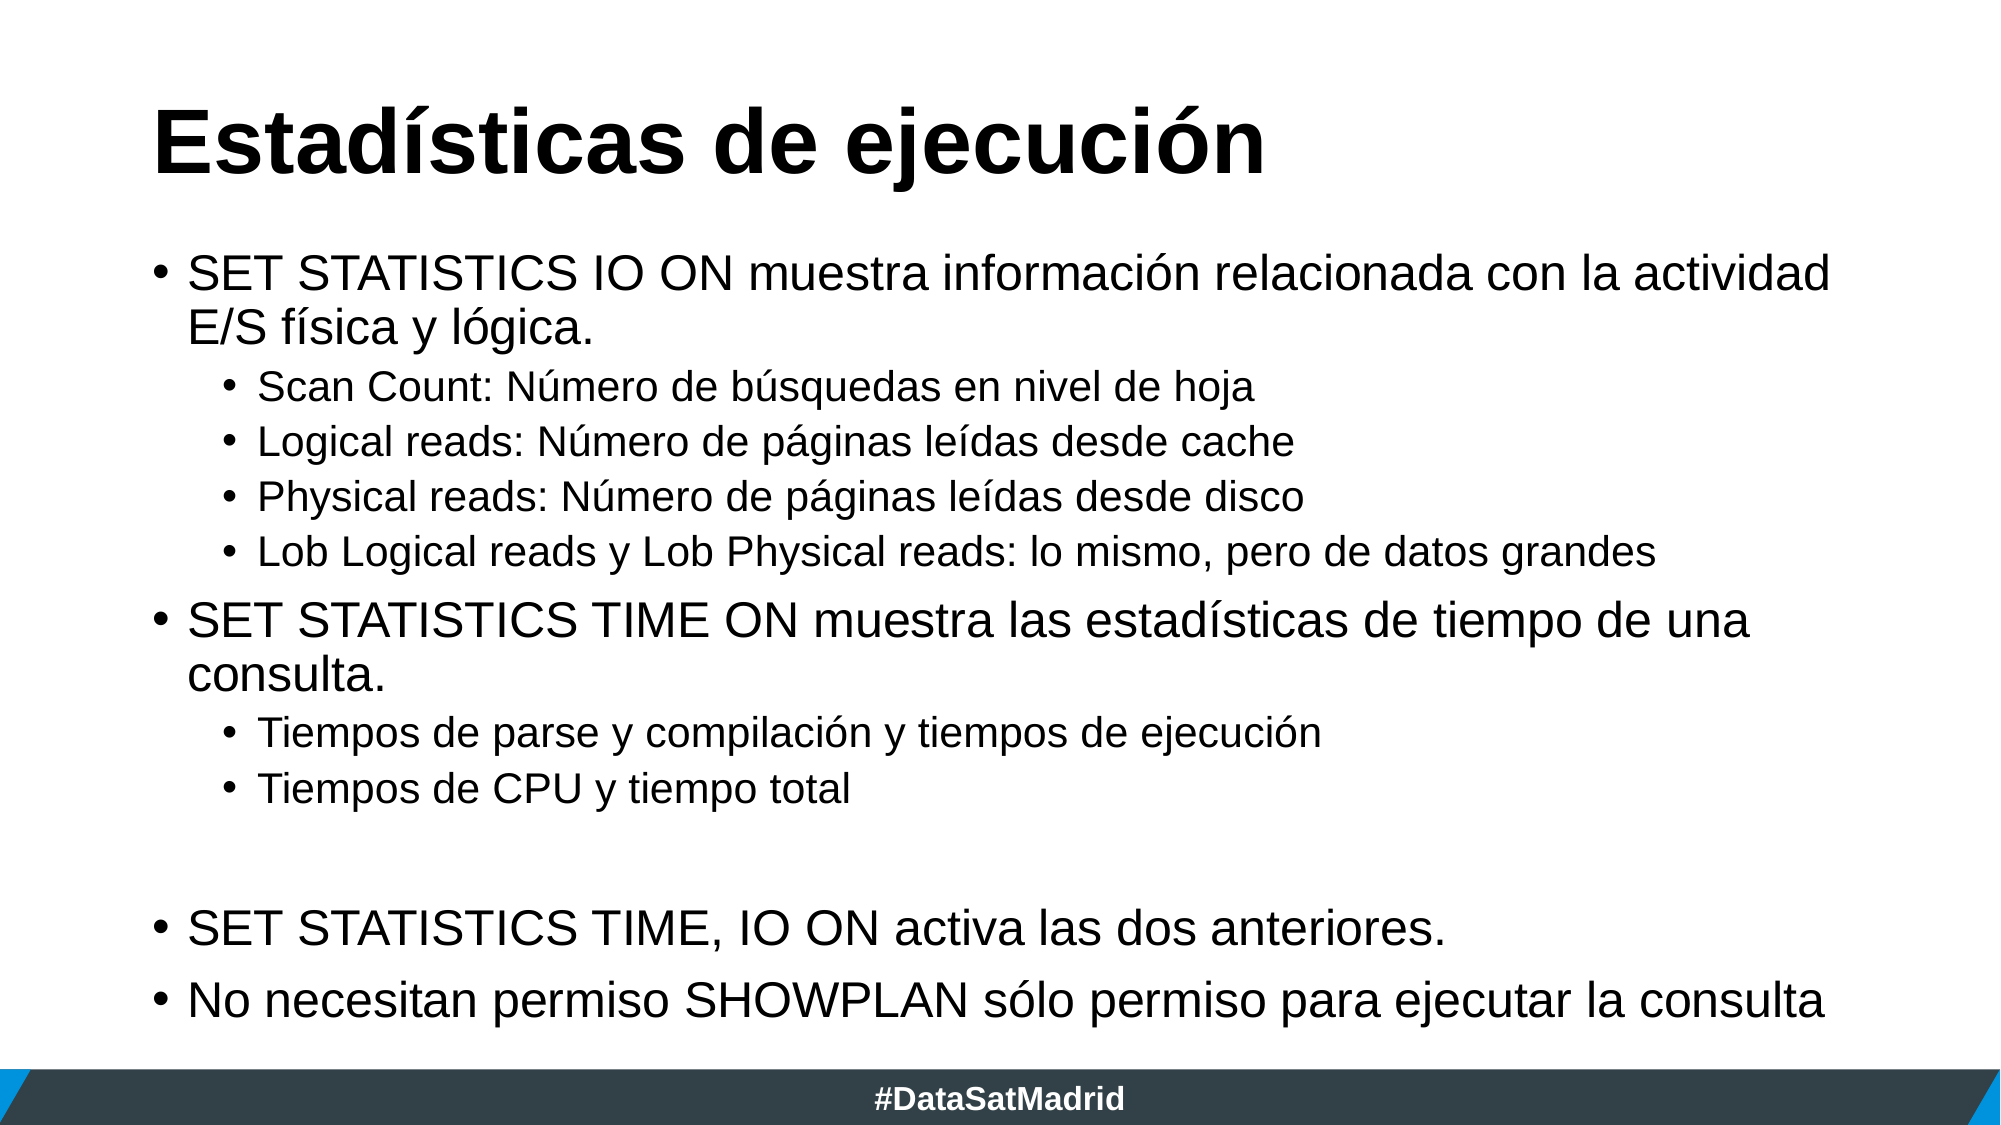

# Estadísticas de ejecución
SET STATISTICS IO ON muestra información relacionada con la actividad E/S física y lógica.
Scan Count: Número de búsquedas en nivel de hoja
Logical reads: Número de páginas leídas desde cache
Physical reads: Número de páginas leídas desde disco
Lob Logical reads y Lob Physical reads: lo mismo, pero de datos grandes
SET STATISTICS TIME ON muestra las estadísticas de tiempo de una consulta.
Tiempos de parse y compilación y tiempos de ejecución
Tiempos de CPU y tiempo total

SET STATISTICS TIME, IO ON activa las dos anteriores.
No necesitan permiso SHOWPLAN sólo permiso para ejecutar la consulta